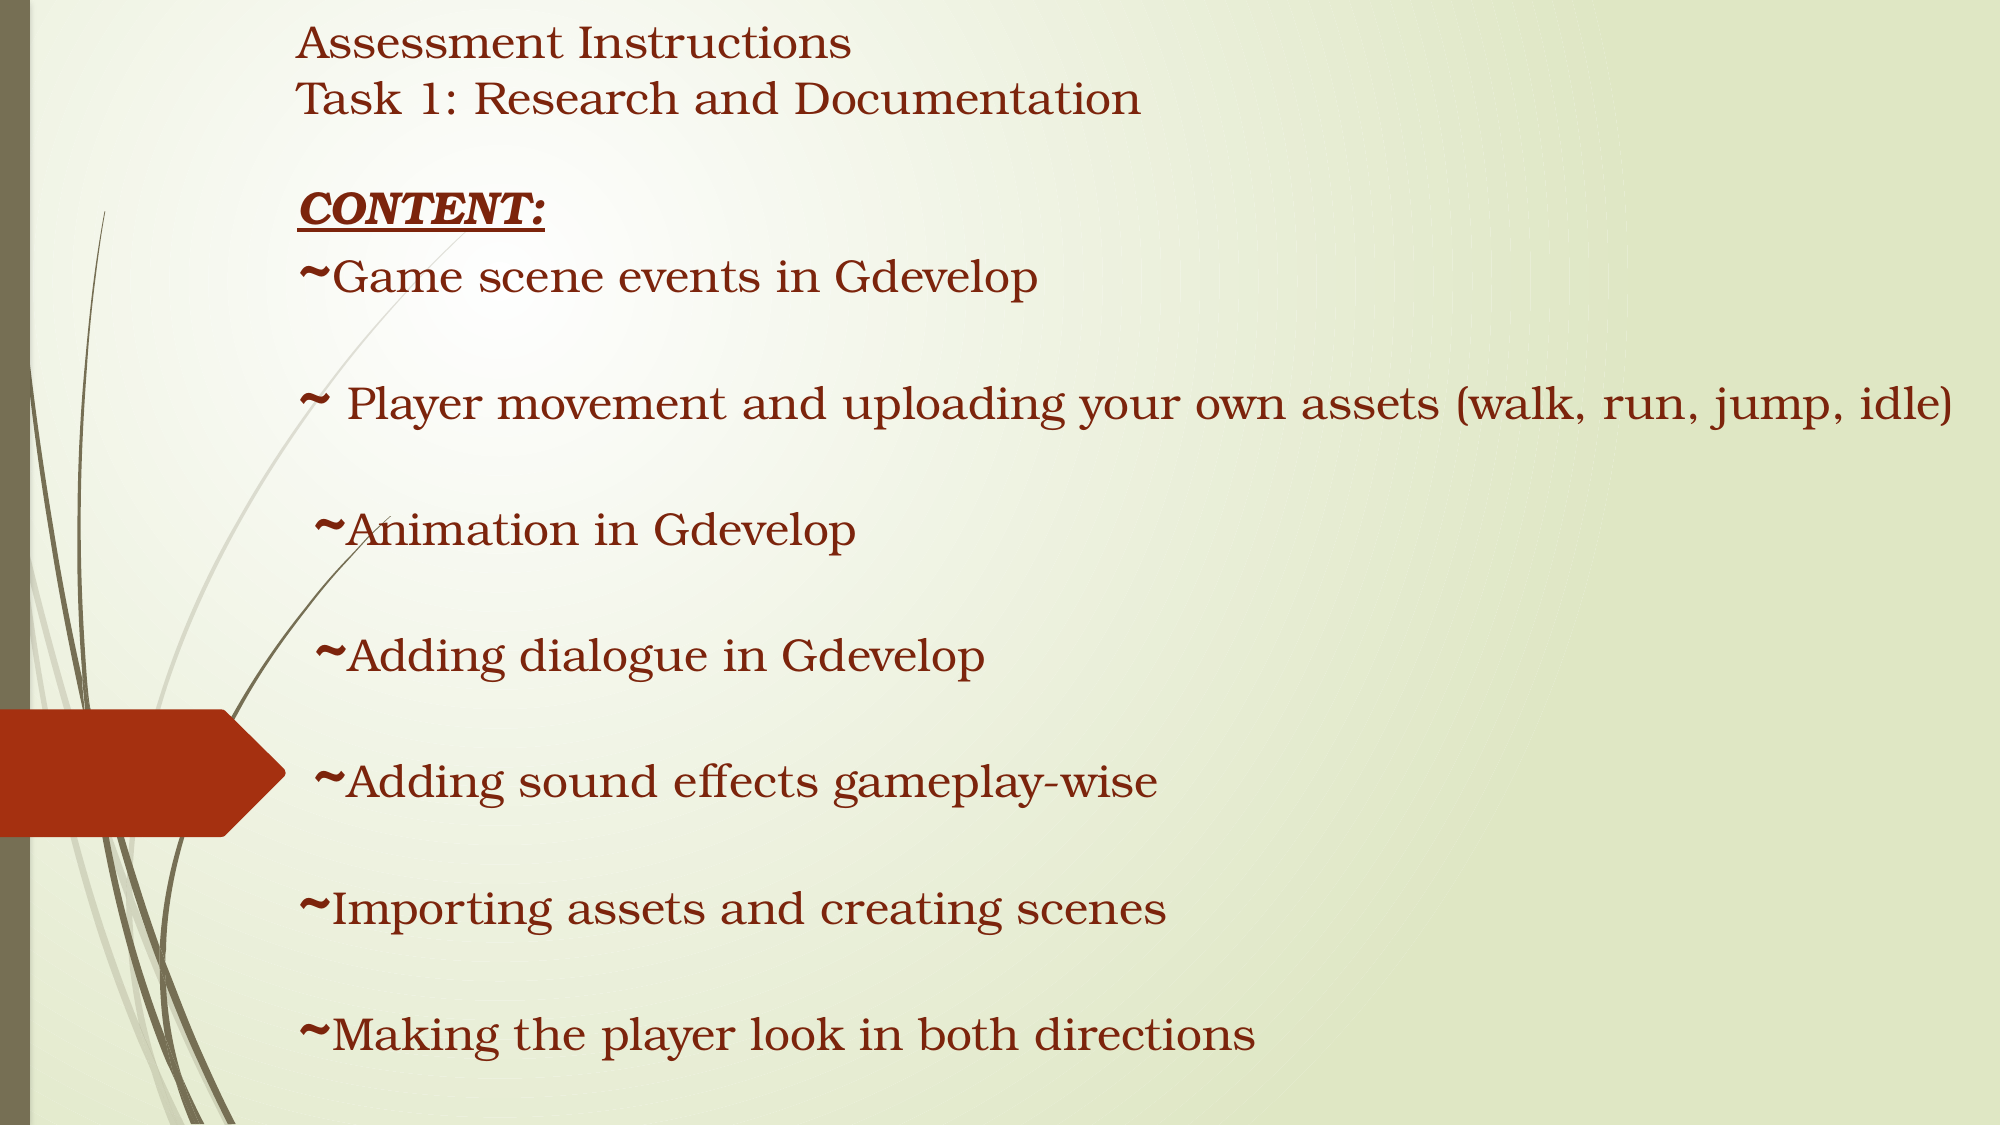

# Assessment Instructions Task 1: Research and Documentation CONTENT: ~Game scene events in Gdevelop ~ Player movement and uploading your own assets (walk, run, jump, idle) ~Animation in Gdevelop ~Adding dialogue in Gdevelop ~Adding sound effects gameplay-wise ~Importing assets and creating scenes ~Making the player look in both directions